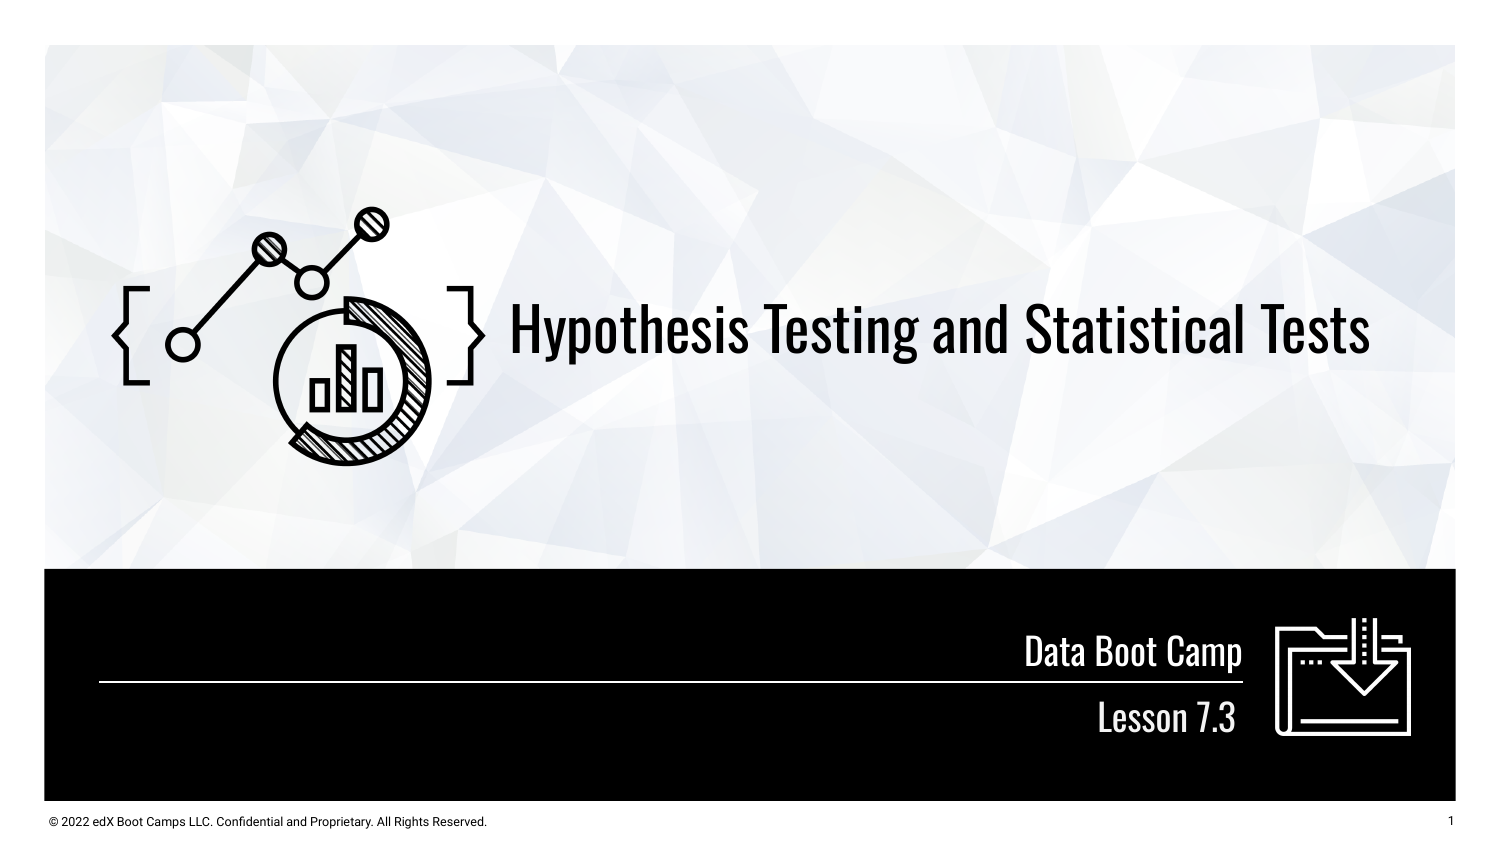

# Hypothesis Testing and Statistical Tests
Lesson 7.3